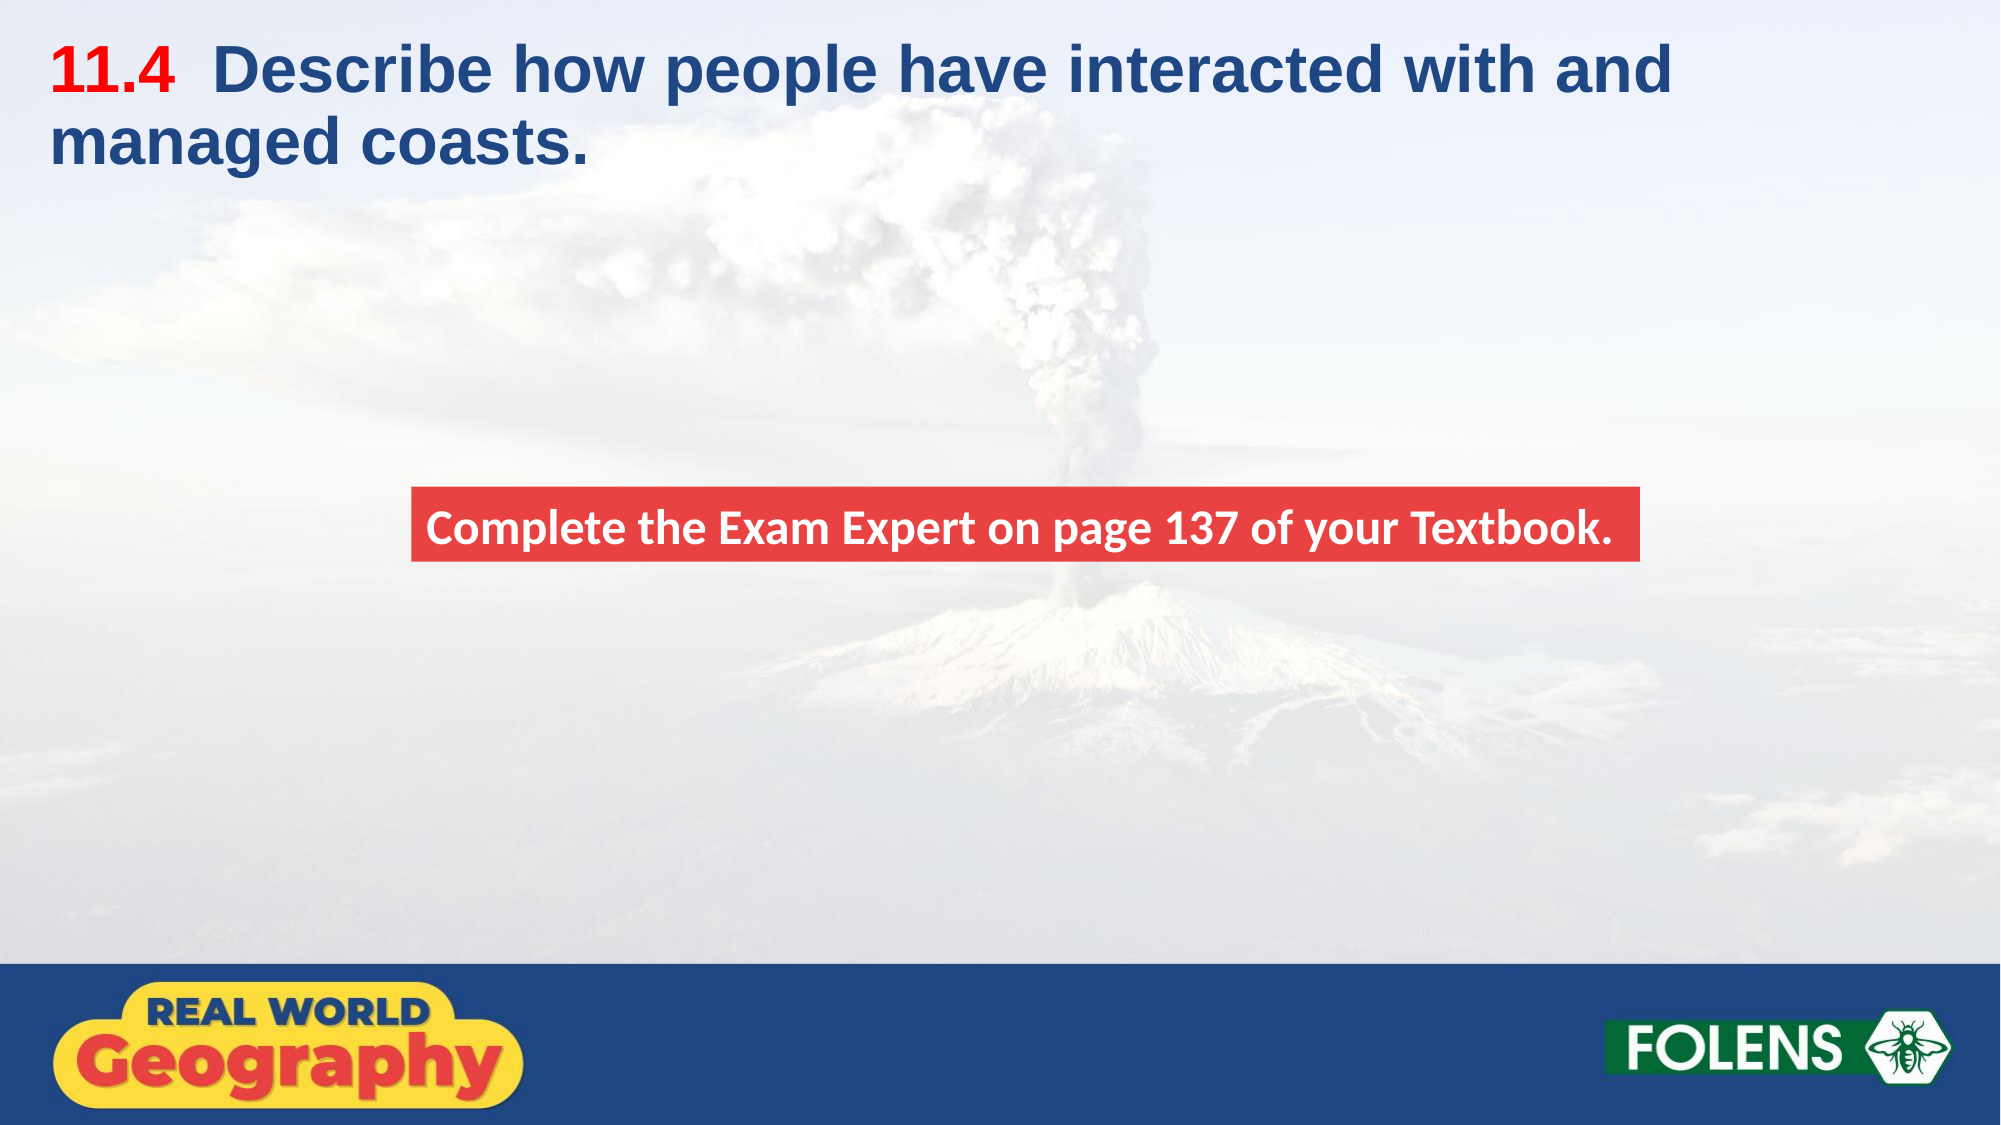

11.4  Describe how people have interacted with and managed coasts.
Complete the Exam Expert on page 137 of your Textbook.